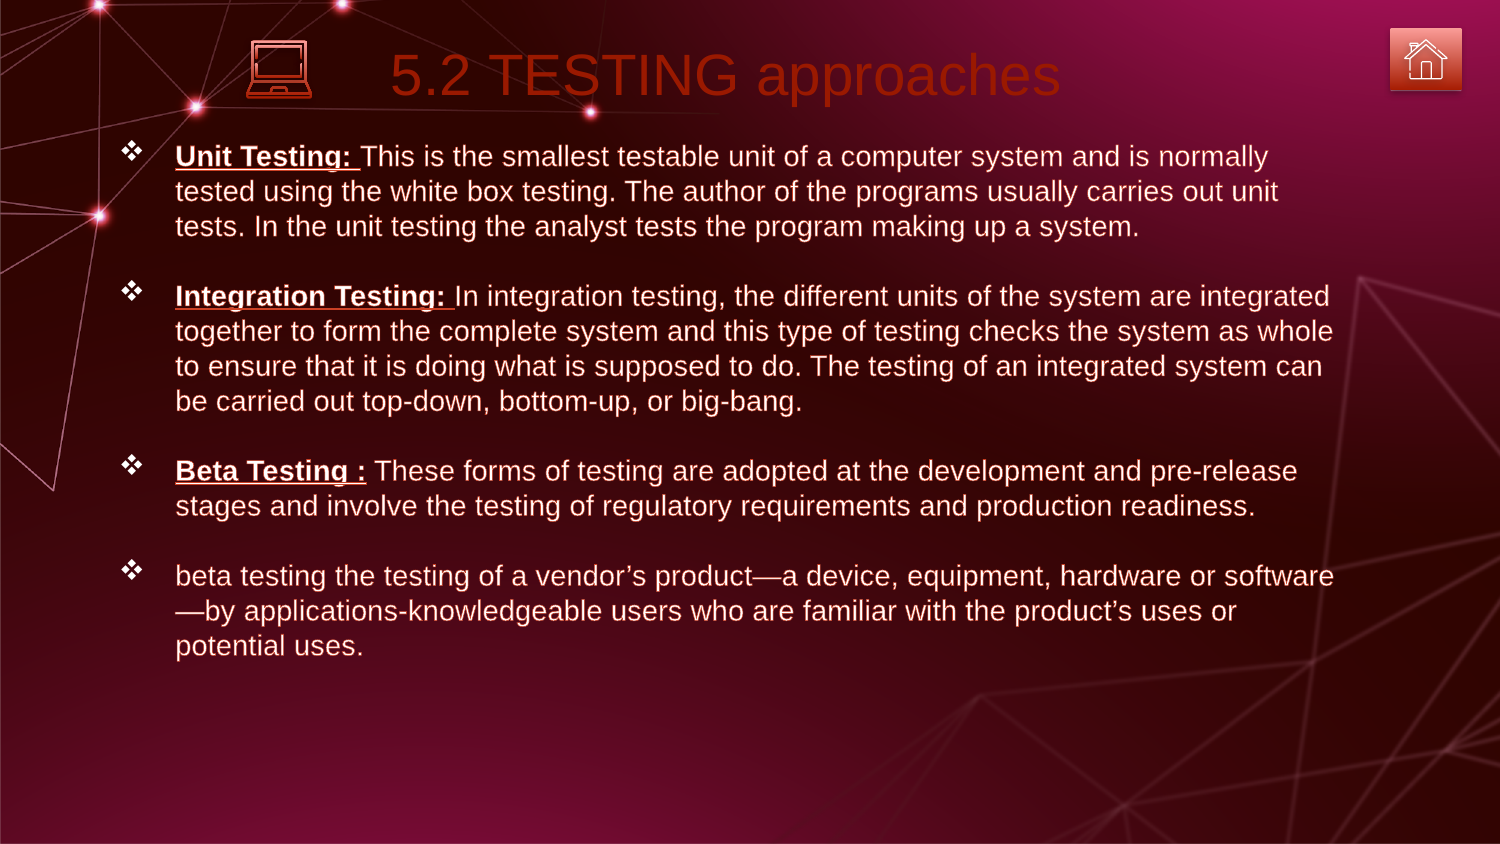

# 5.2 TESTING approaches

Unit Testing: This is the smallest testable unit of a computer system and is normally tested using the white box testing. The author of the programs usually carries out unit tests. In the unit testing the analyst tests the program making up a system.

Integration Testing: In integration testing, the different units of the system are integrated together to form the complete system and this type of testing checks the system as whole to ensure that it is doing what is supposed to do. The testing of an integrated system can be carried out top-down, bottom-up, or big-bang.

Beta Testing : These forms of testing are adopted at the development and pre-release stages and involve the testing of regulatory requirements and production readiness.

beta testing the testing of a vendor’s product—a device, equipment, hardware or software—by applications-knowledgeable users who are familiar with the product’s uses or potential uses.